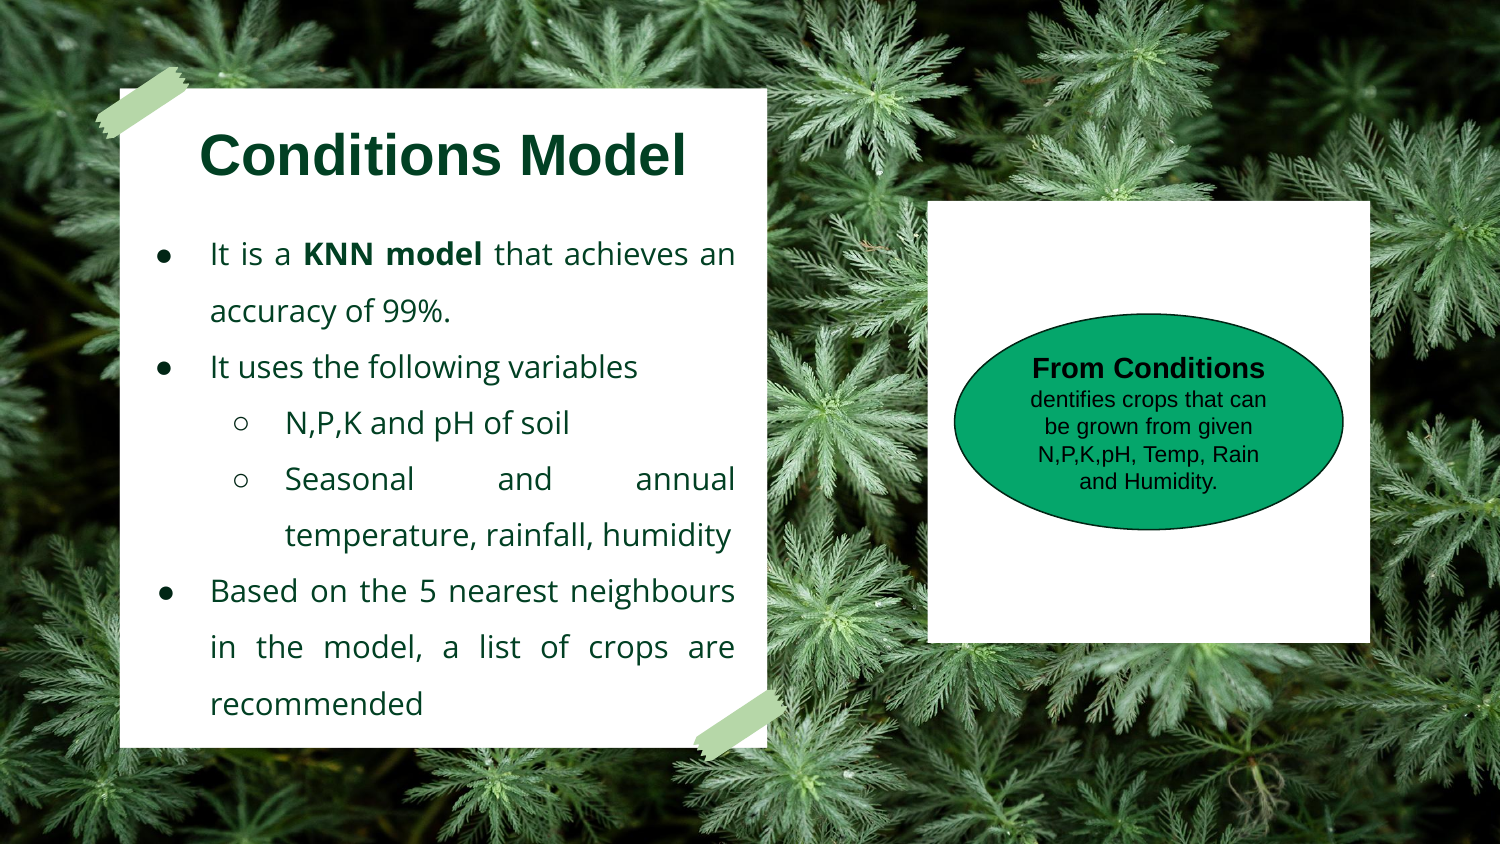

# Conditions Model
It is a KNN model that achieves an accuracy of 99%.
It uses the following variables
N,P,K and pH of soil
Seasonal and annual temperature, rainfall, humidity
Based on the 5 nearest neighbours in the model, a list of crops are recommended

From Conditions
dentifies crops that can be grown from given N,P,K,pH, Temp, Rain and Humidity.